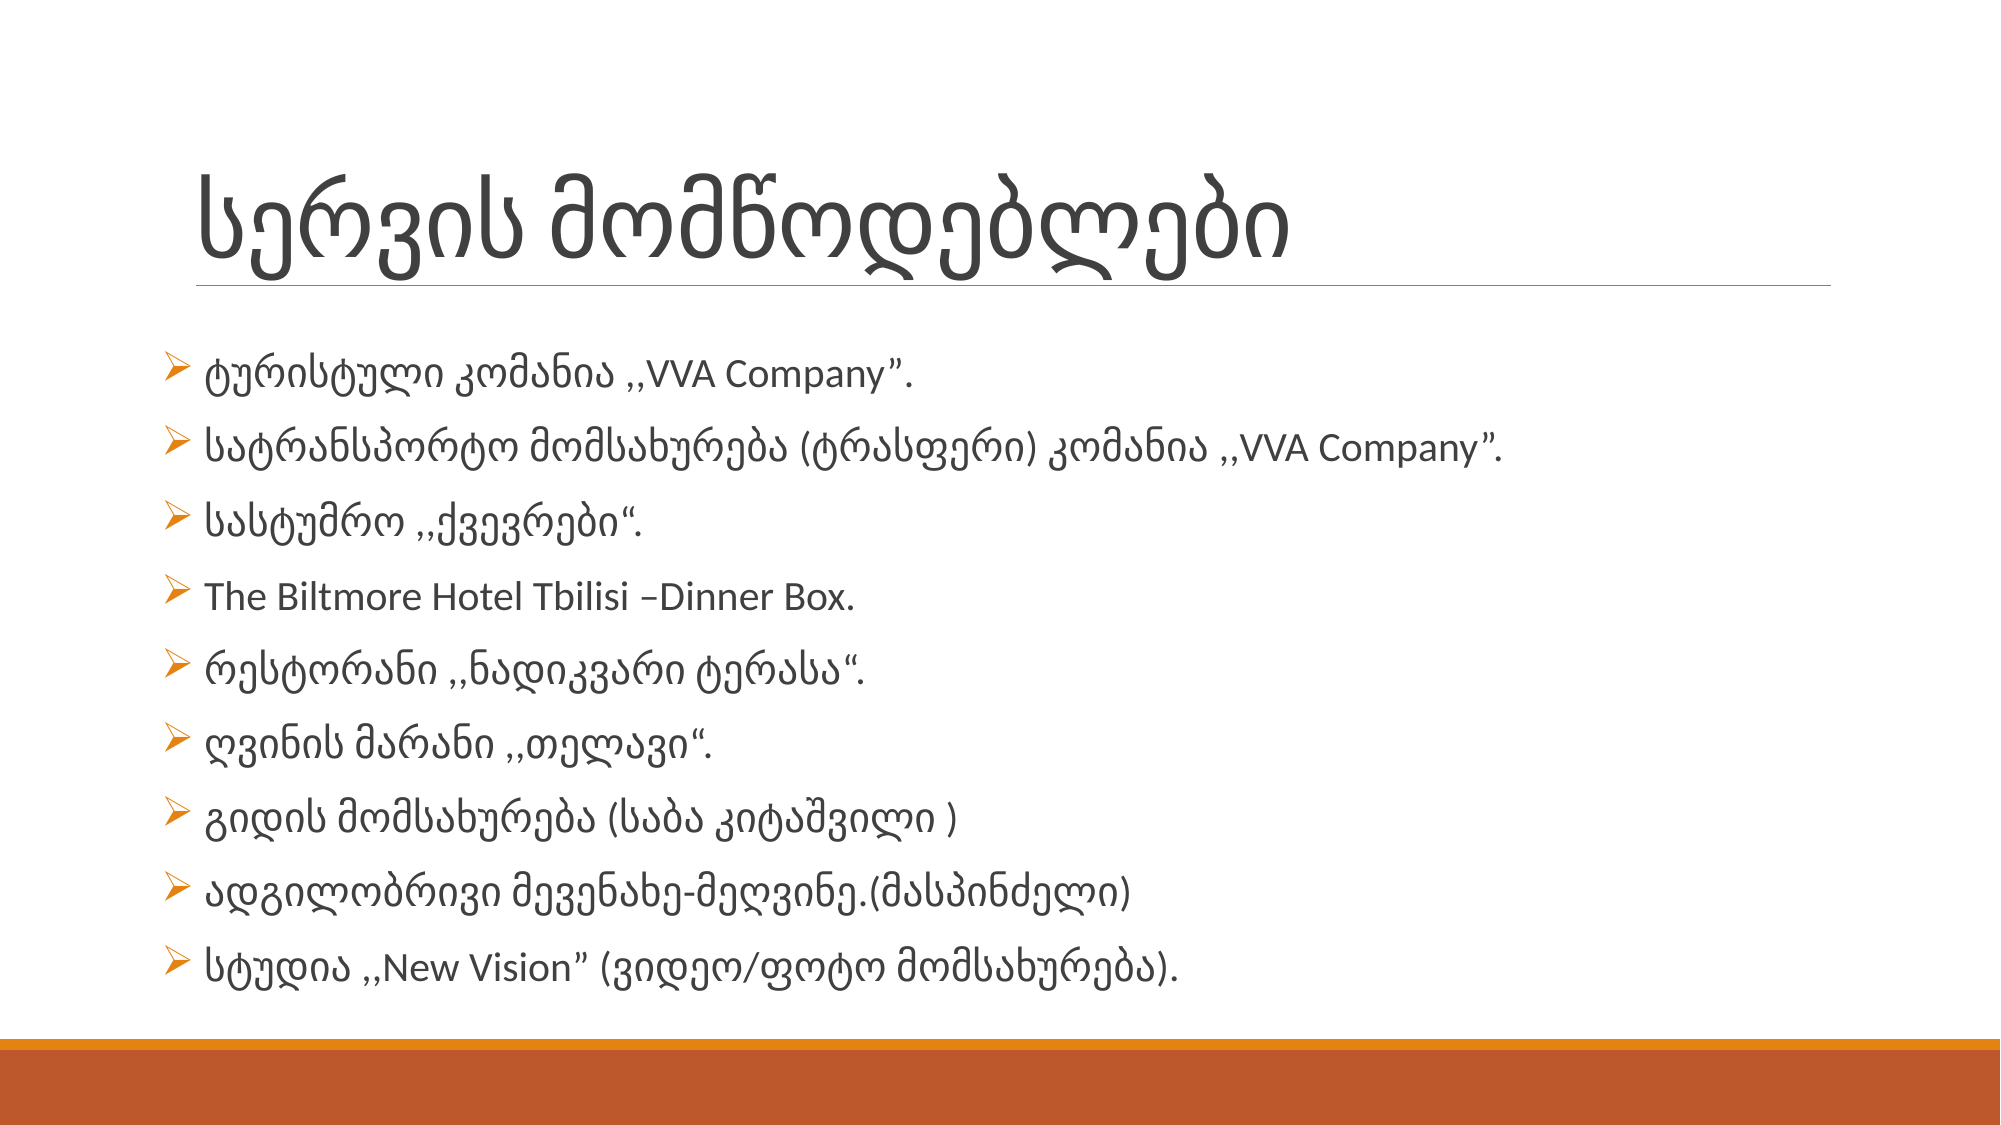

# სერვის მომწოდებლები
 ტურისტული კომანია ,,VVA Company”.
 სატრანსპორტო მომსახურება (ტრასფერი) კომანია ,,VVA Company”.
 სასტუმრო ,,ქვევრები“.
 The Biltmore Hotel Tbilisi –Dinner Box.
 რესტორანი ,,ნადიკვარი ტერასა“.
 ღვინის მარანი ,,თელავი“.
 გიდის მომსახურება (საბა კიტაშვილი )
 ადგილობრივი მევენახე-მეღვინე.(მასპინძელი)
 სტუდია ,,New Vision” (ვიდეო/ფოტო მომსახურება).